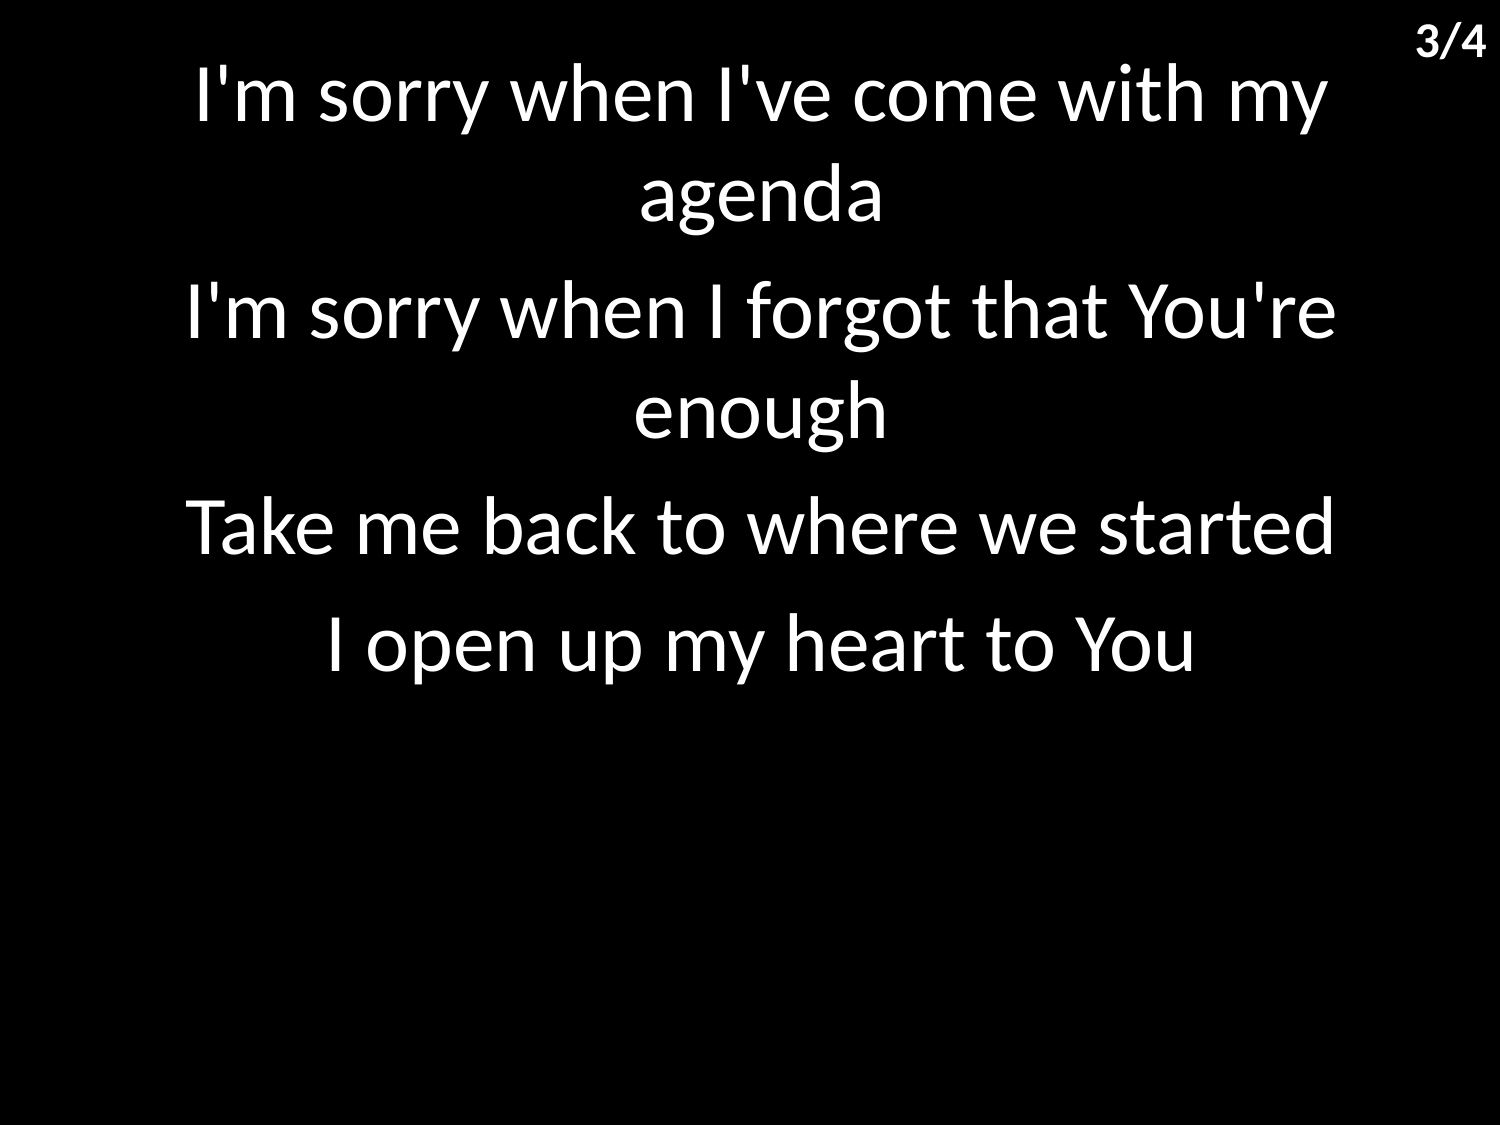

3/4
I'm sorry when I've come with my agenda
I'm sorry when I forgot that You're enough
Take me back to where we started
I open up my heart to You